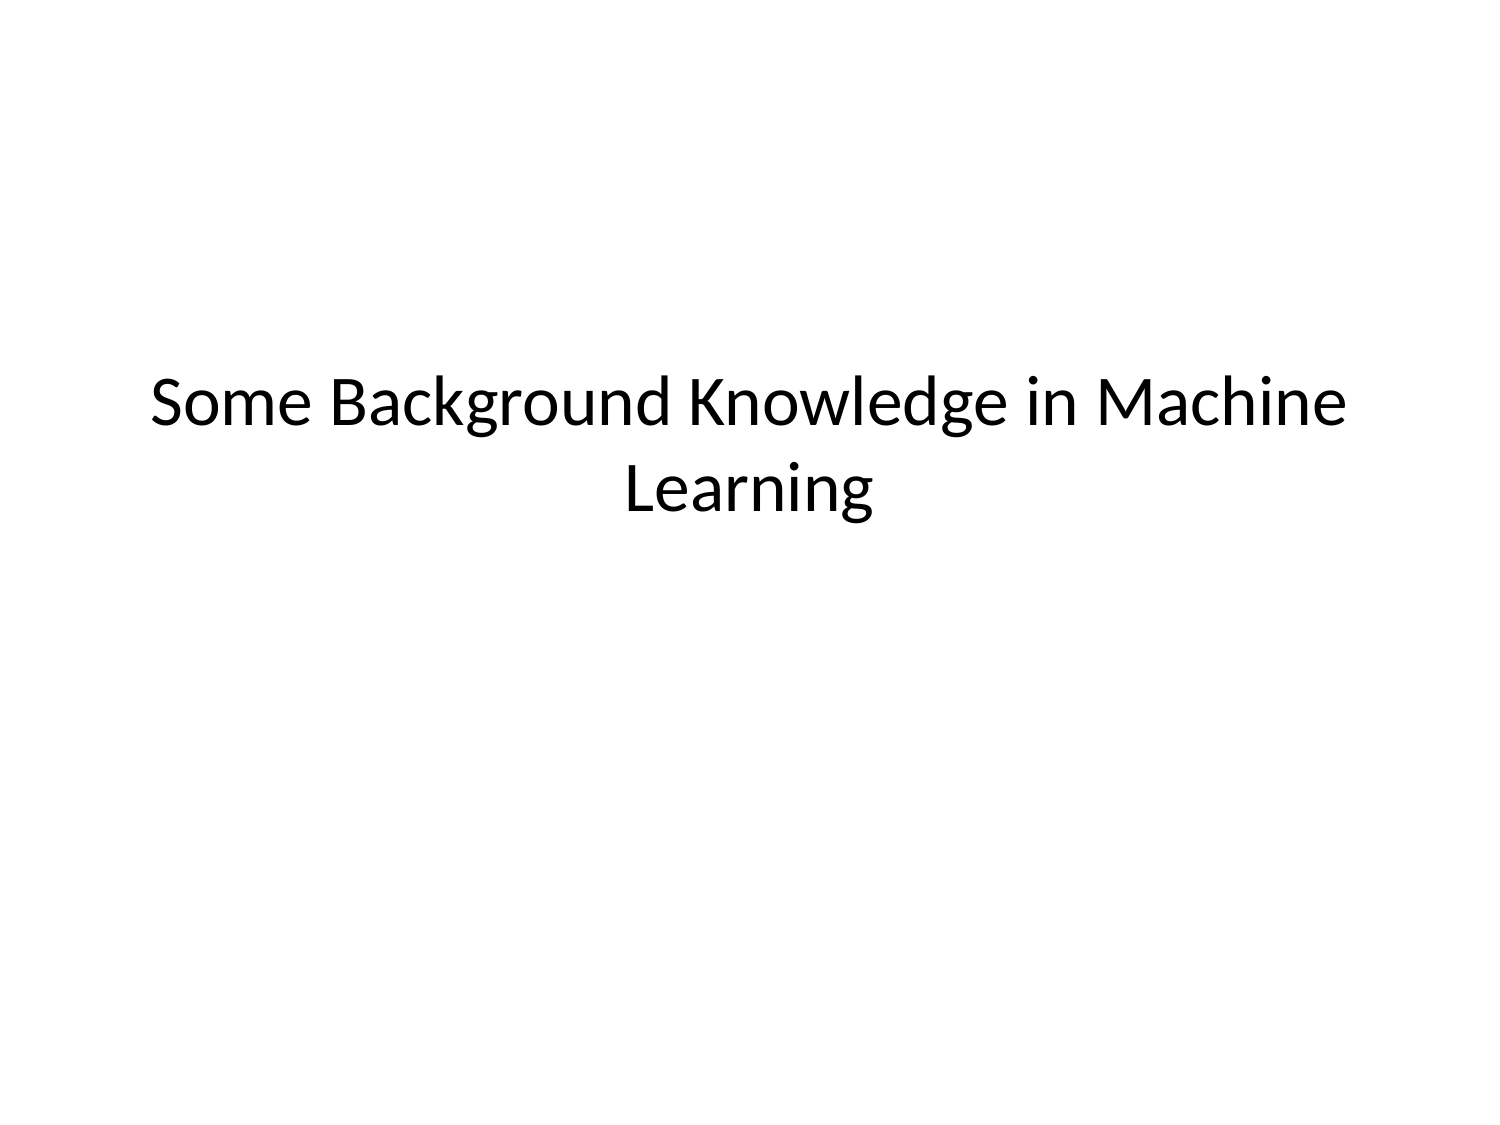

# Some Background Knowledge in Machine Learning